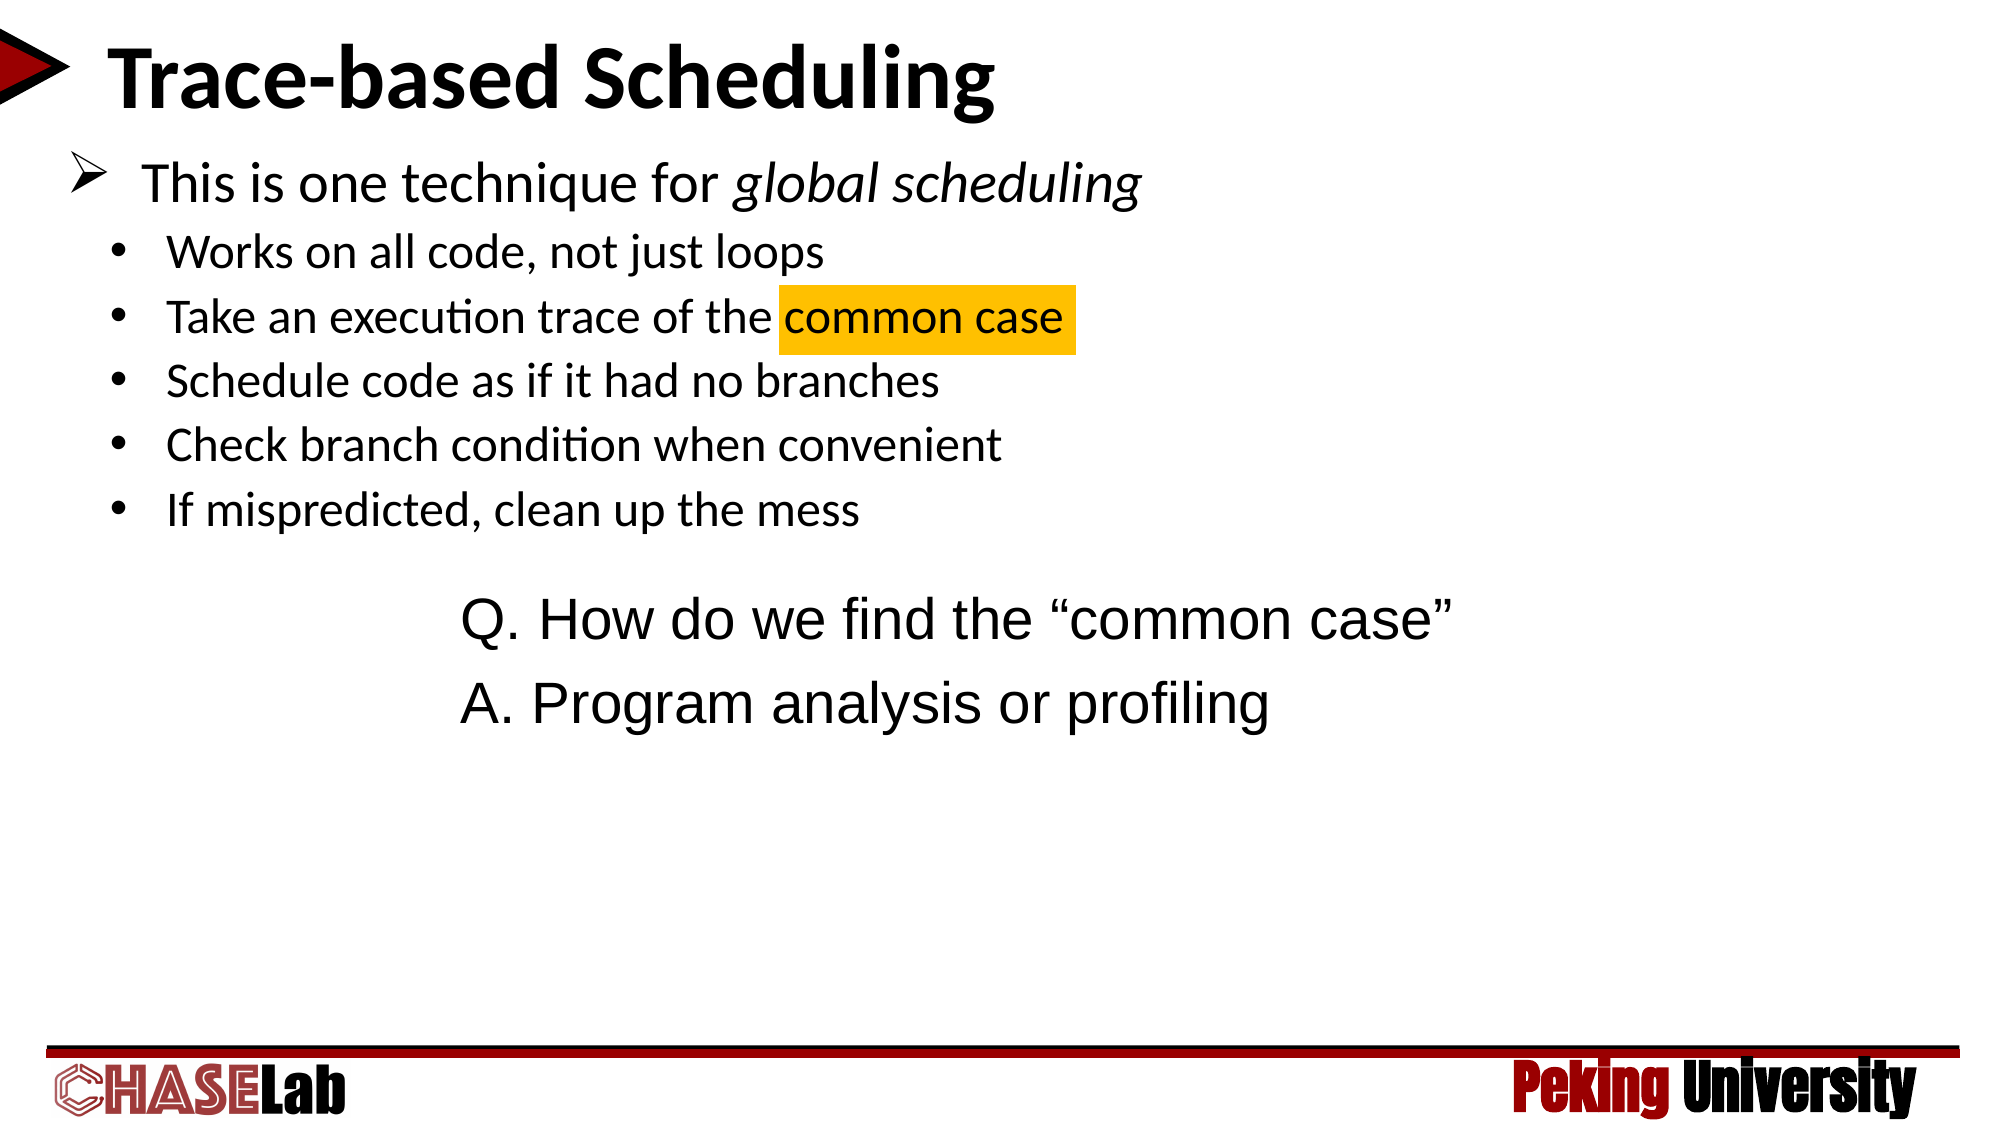

# Trace-based Scheduling
This is one technique for global scheduling
Works on all code, not just loops
Take an execution trace of the common case
Schedule code as if it had no branches
Check branch condition when convenient
If mispredicted, clean up the mess

Q. How do we find the “common case”
A. Program analysis or profiling